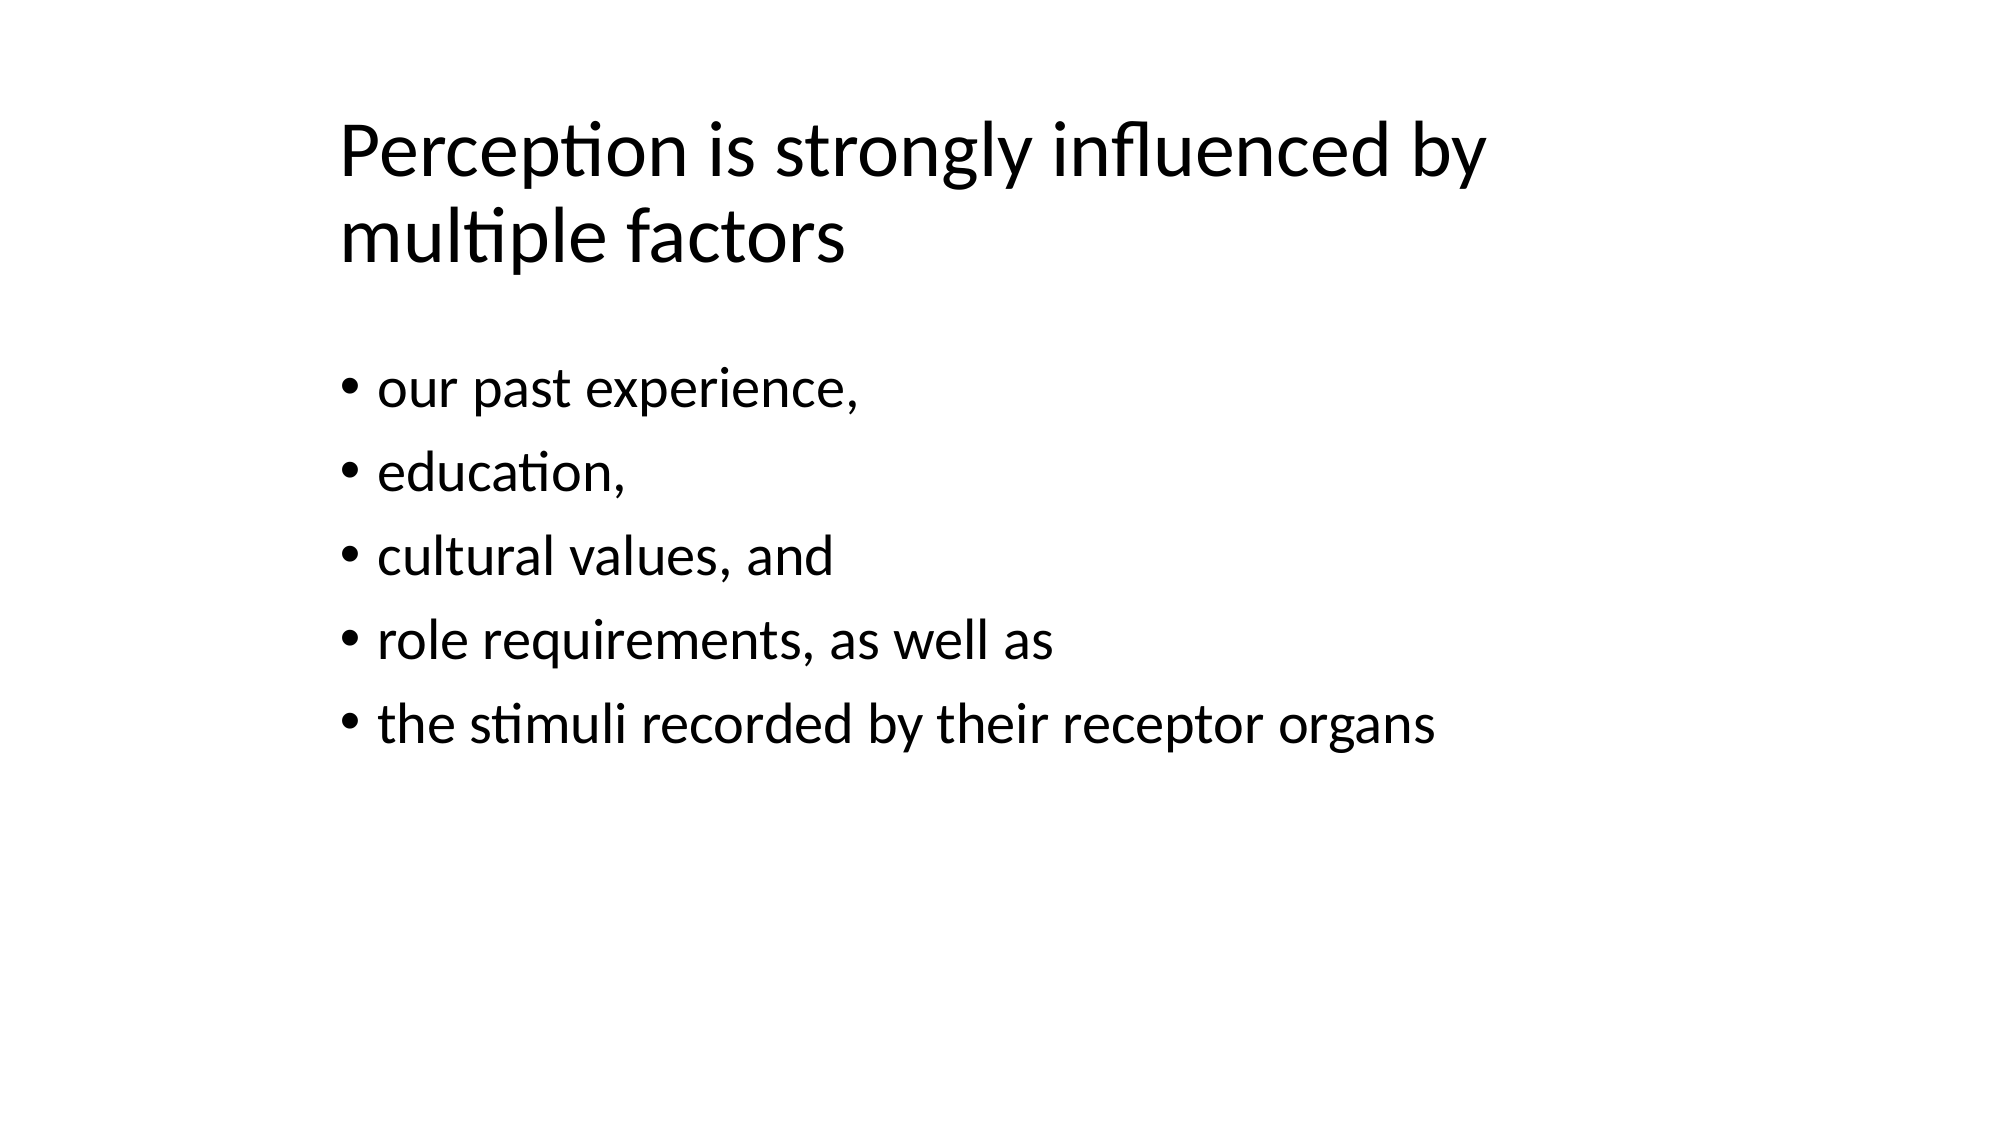

# Perception is strongly influenced by multiple factors
our past experience,
education,
cultural values, and
role requirements, as well as
the stimuli recorded by their receptor organs